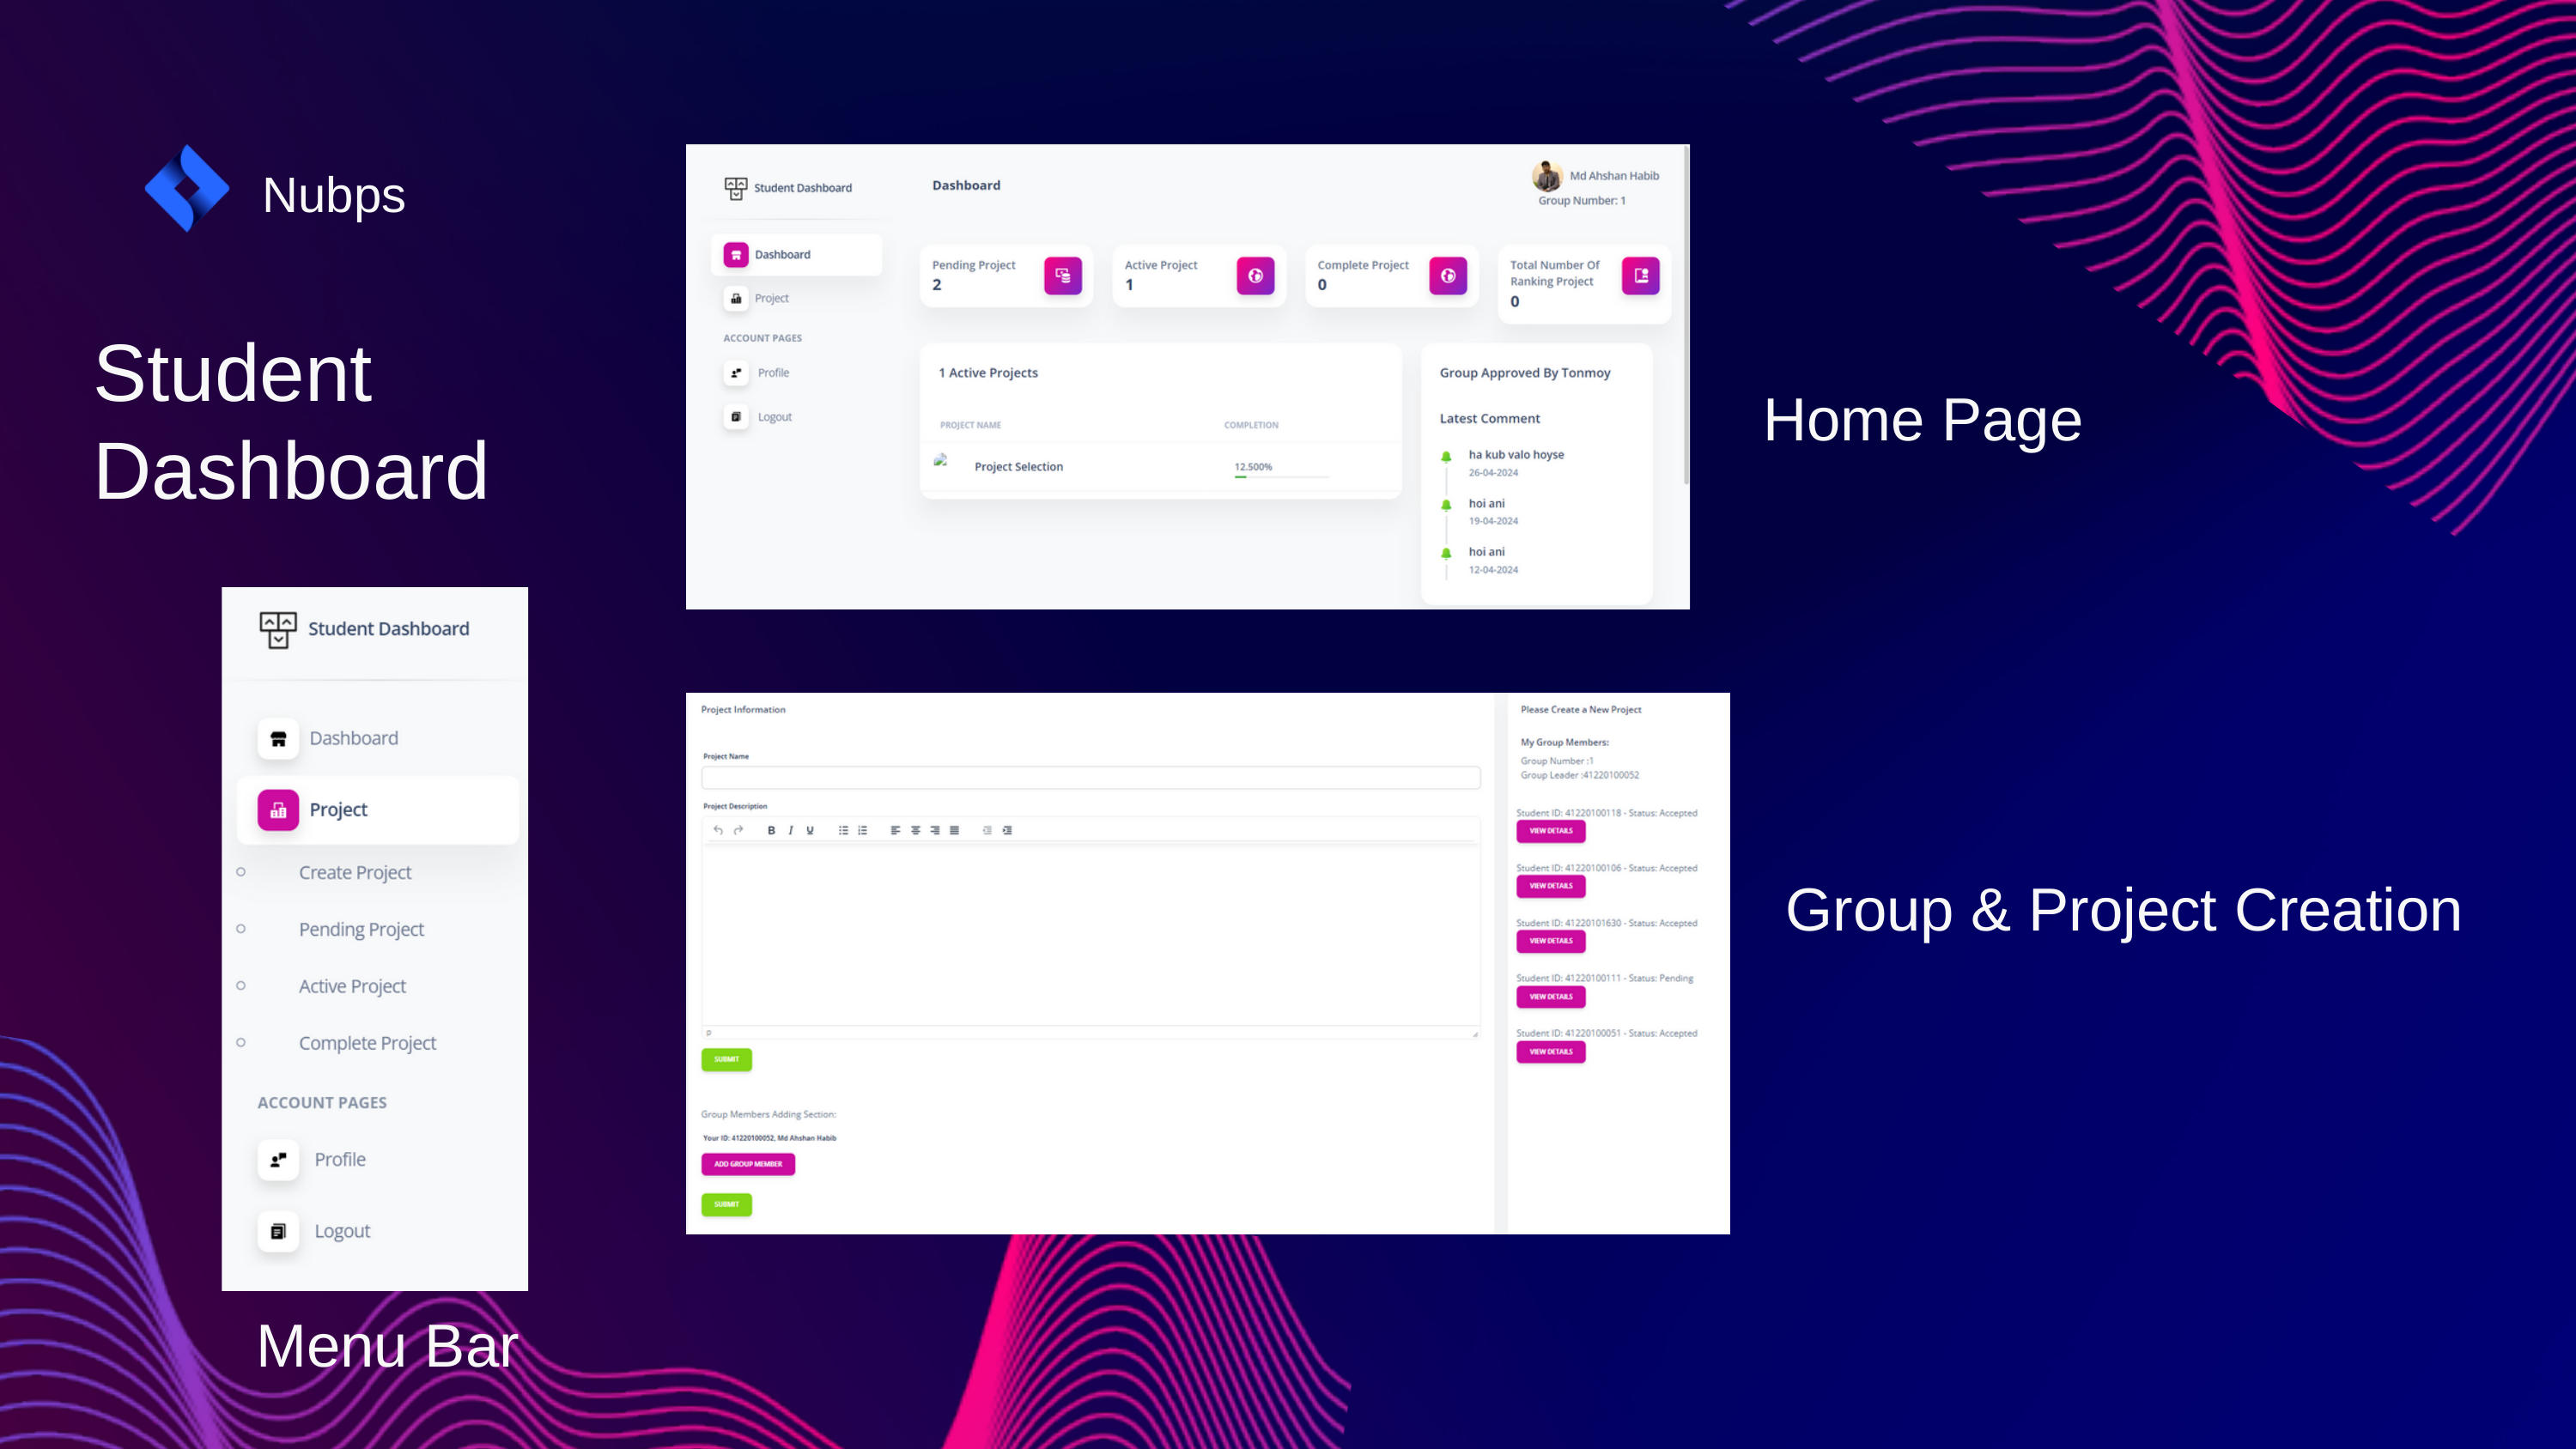

Nubps

Student Dashboard
Home Page

Group & Project Creation

Menu Bar